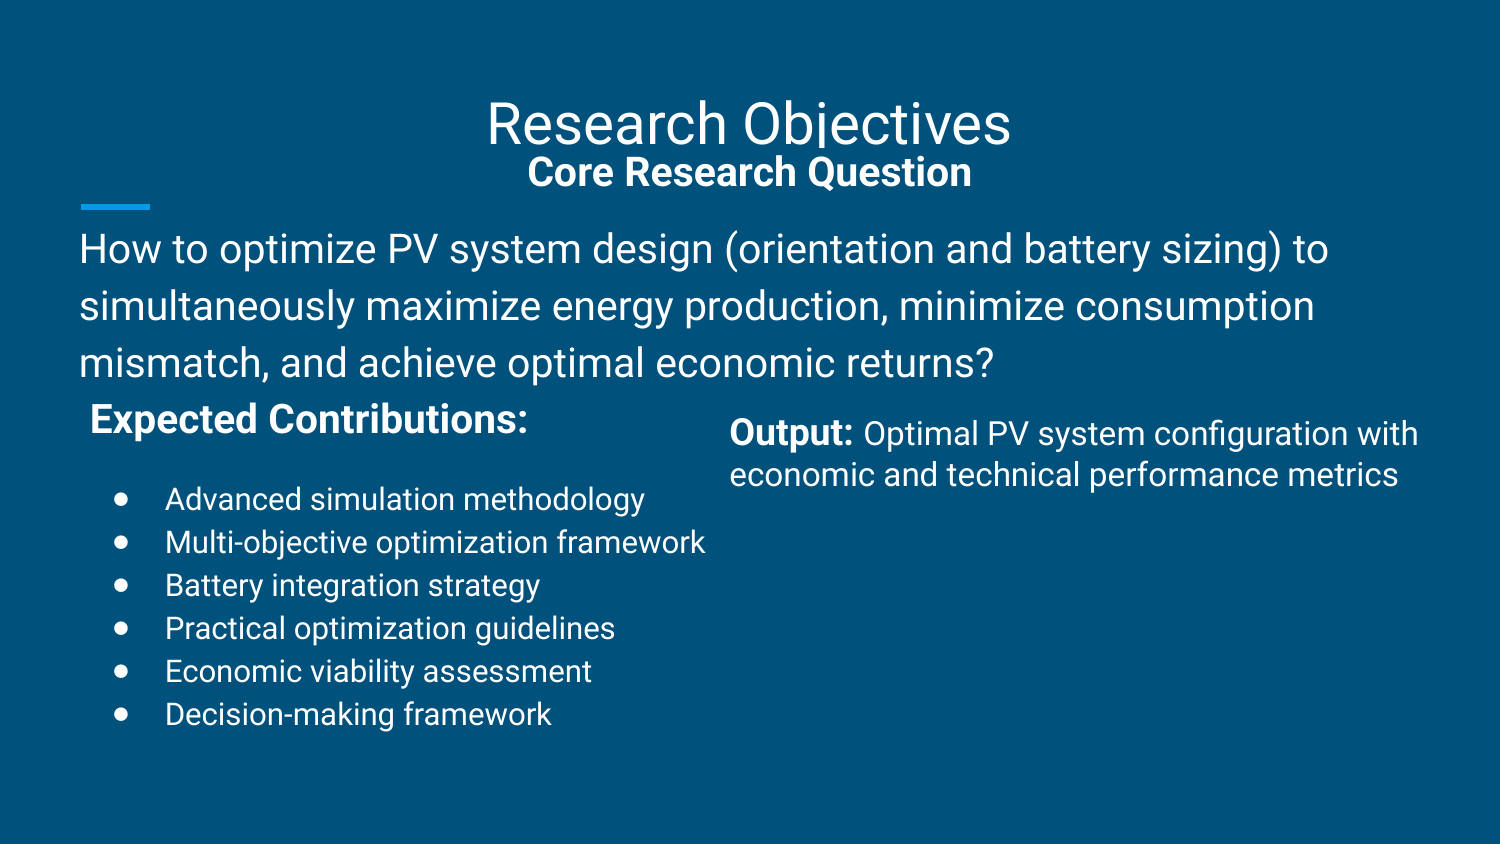

# Research Objectives
Core Research Question
How to optimize PV system design (orientation and battery sizing) to simultaneously maximize energy production, minimize consumption mismatch, and achieve optimal economic returns?
Expected Contributions:
Advanced simulation methodology
Multi-objective optimization framework
Battery integration strategy
Practical optimization guidelines
Economic viability assessment
Decision-making framework

Output: Optimal PV system configuration with economic and technical performance metrics